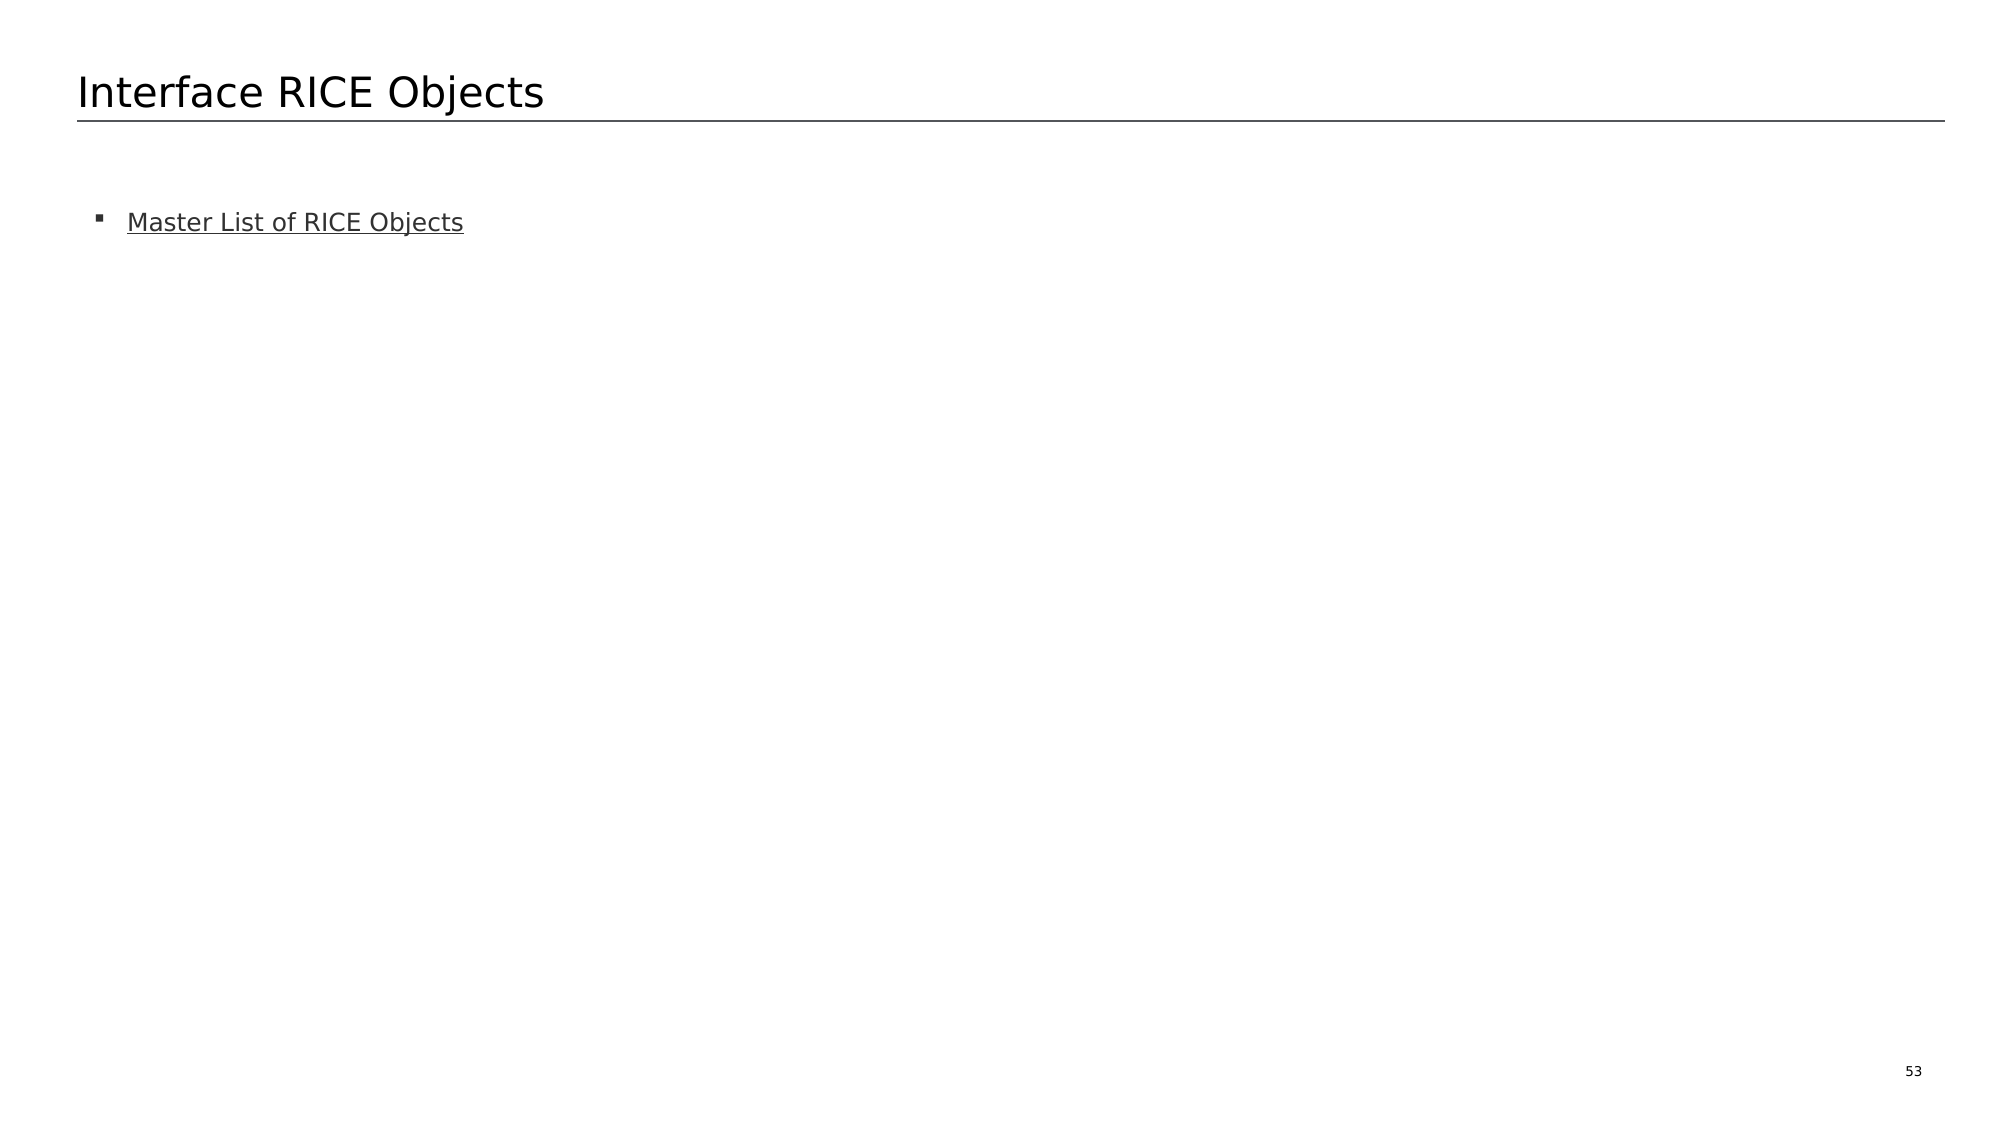

# Interface RICE Objects
Master List of RICE Objects